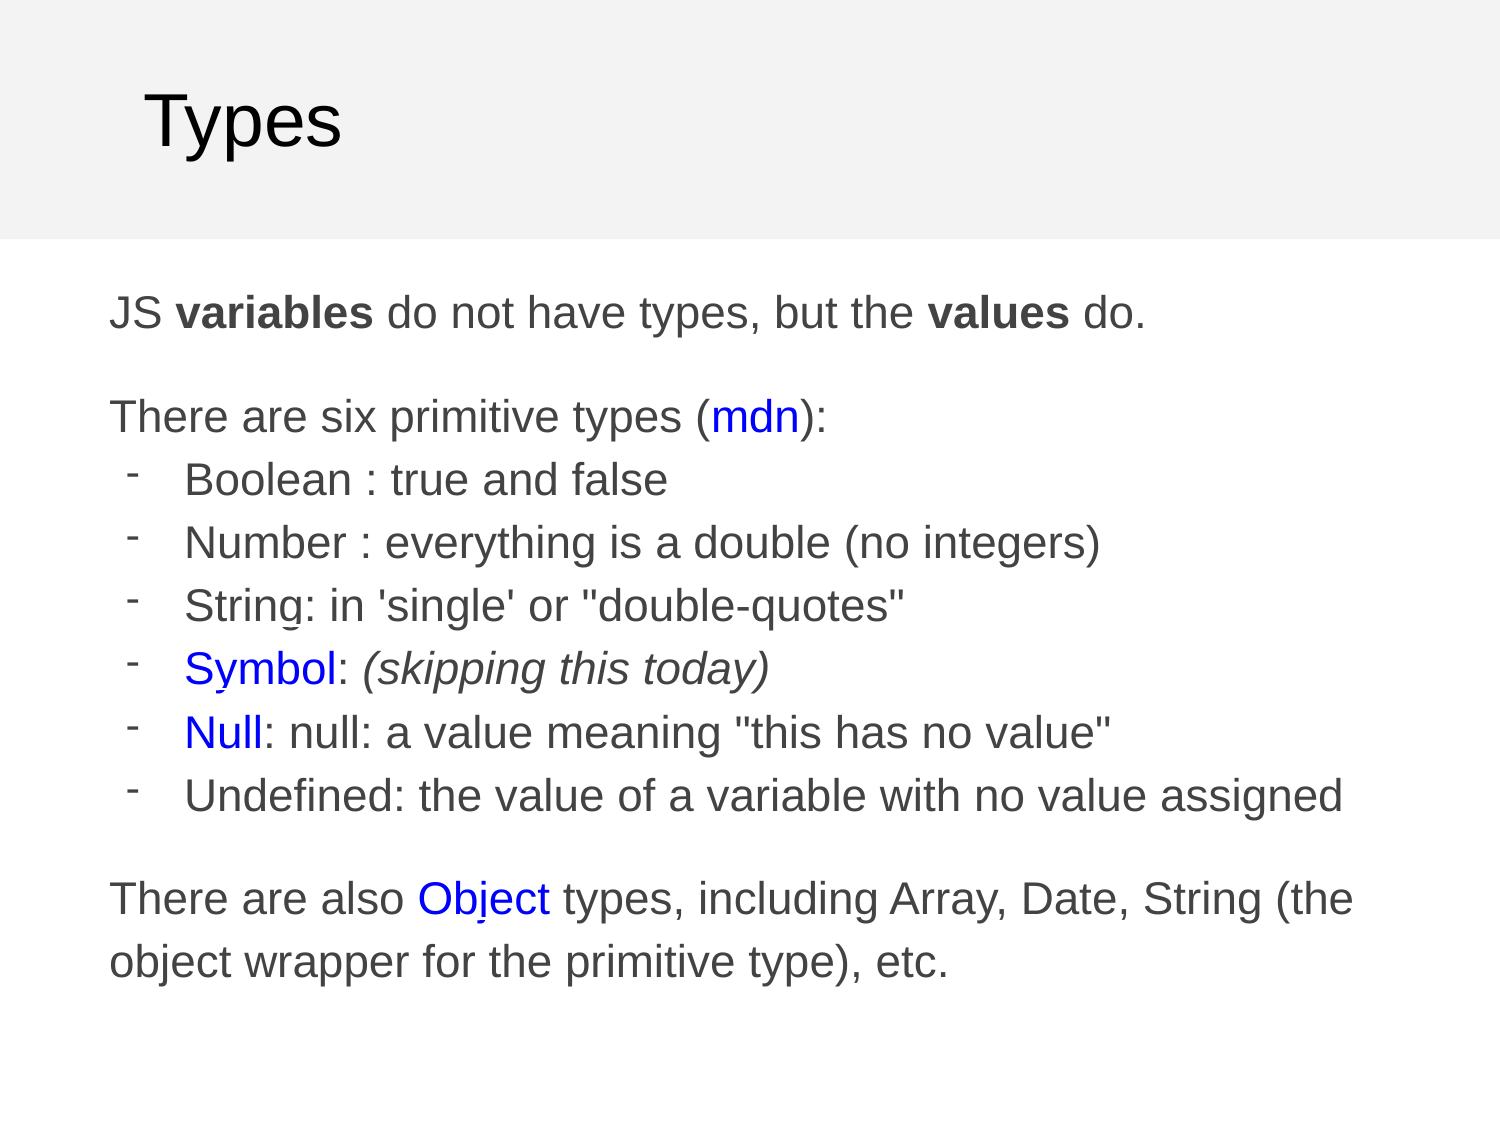

Types
JS variables do not have types, but the values do.

There are six primitive types (mdn):
Boolean : true and false
Number : everything is a double (no integers)
String: in 'single' or "double-quotes"
Symbol: (skipping this today)
Null: null: a value meaning "this has no value"
Undefined: the value of a variable with no value assigned

There are also Object types, including Array, Date, String (the object wrapper for the primitive type), etc.